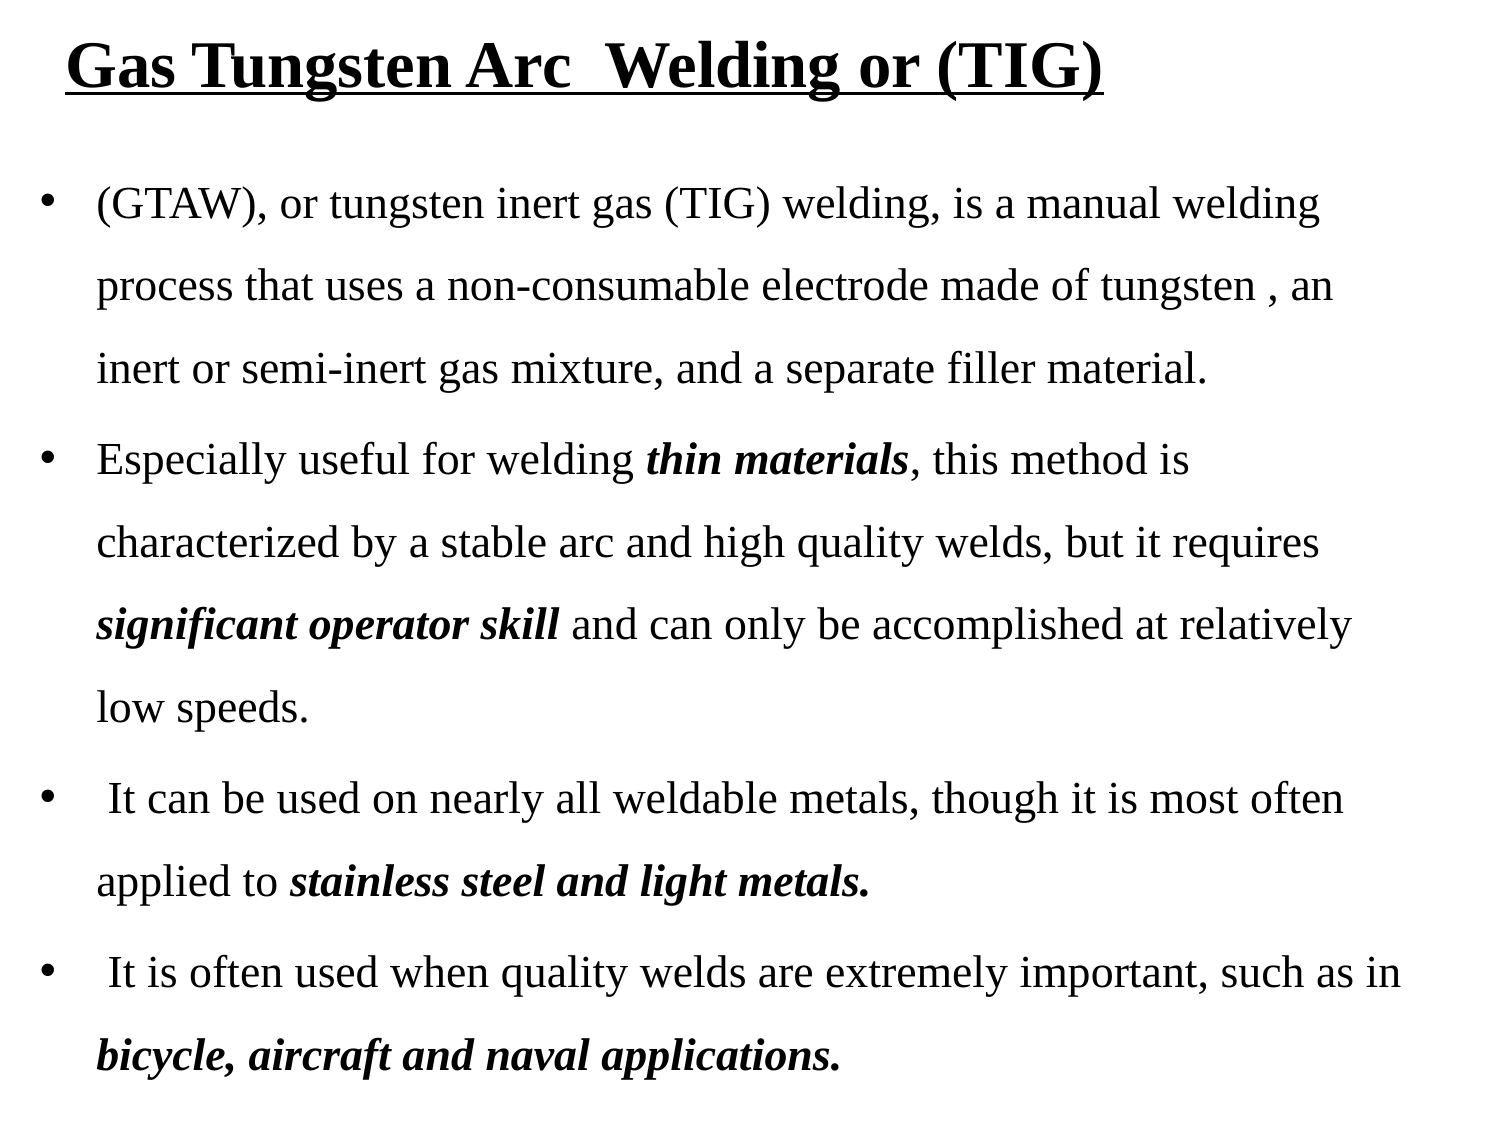

# Gas Tungsten Arc  Welding or (TIG)
(GTAW), or tungsten inert gas (TIG) welding, is a manual welding process that uses a non-consumable electrode made of tungsten , an inert or semi-inert gas mixture, and a separate filler material.
Especially useful for welding thin materials, this method is characterized by a stable arc and high quality welds, but it requires significant operator skill and can only be accomplished at relatively low speeds.
 It can be used on nearly all weldable metals, though it is most often applied to stainless steel and light metals.
 It is often used when quality welds are extremely important, such as in bicycle, aircraft and naval applications.